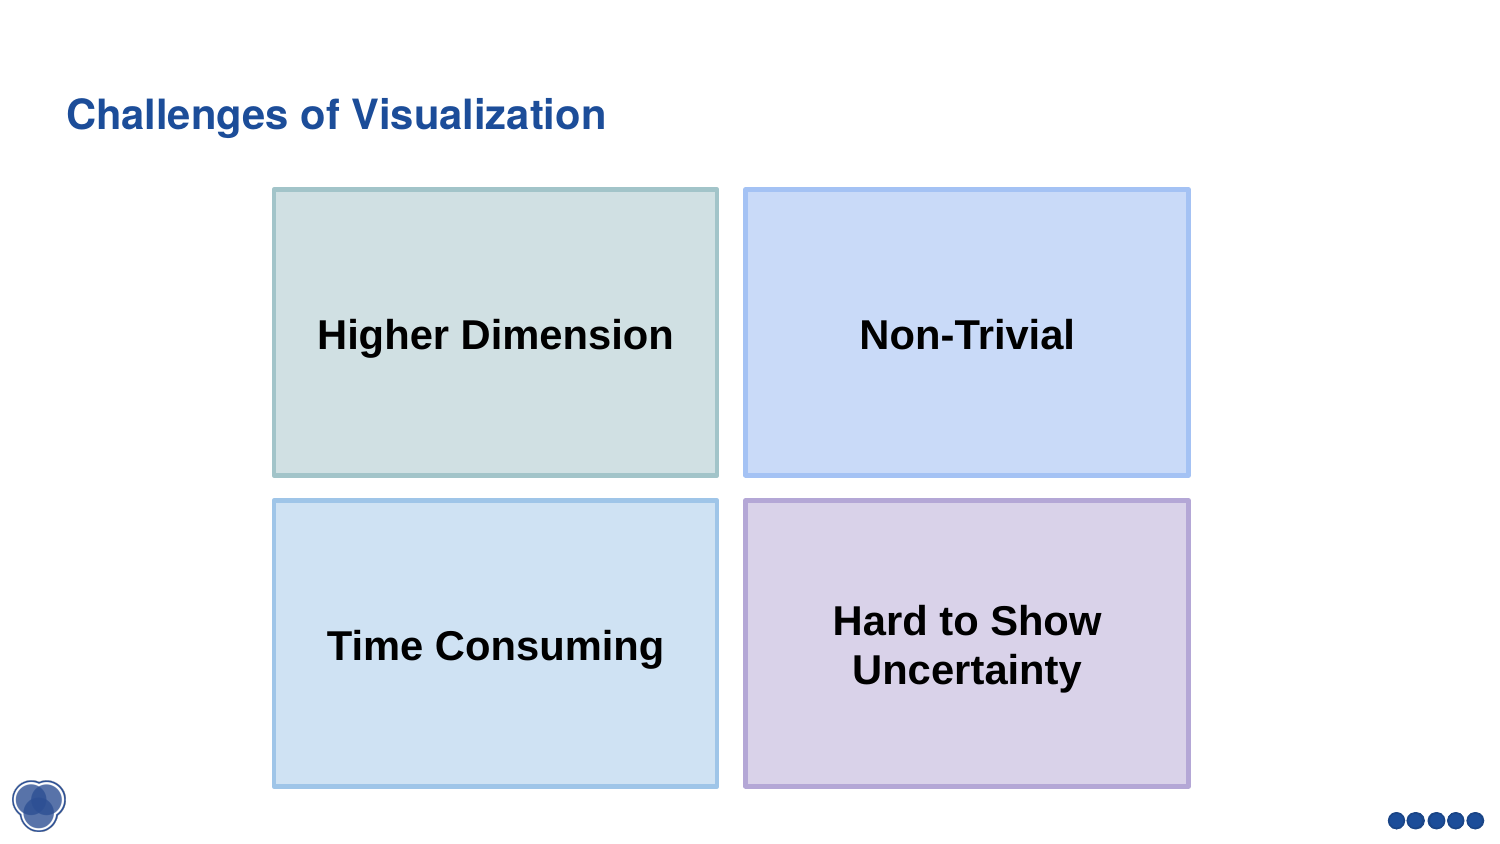

# Challenges of Visualization
Non-Trivial
Higher Dimension
Time Consuming
Hard to Show Uncertainty